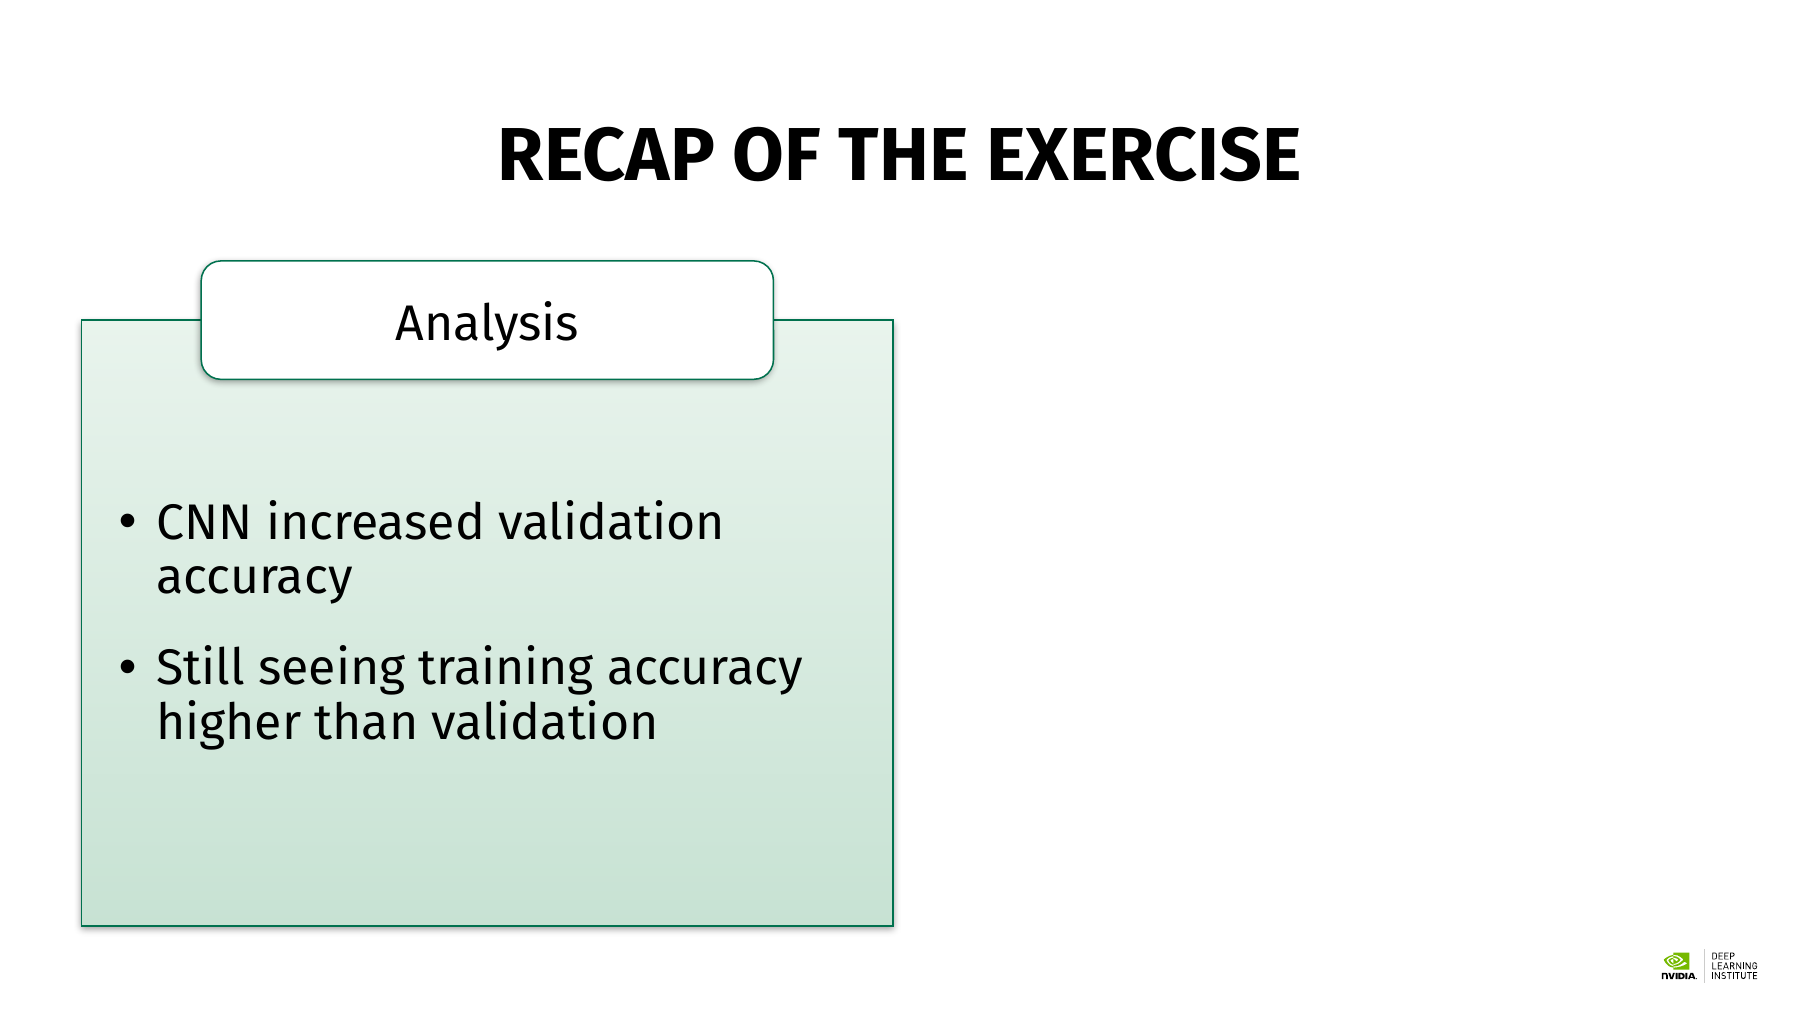

# Recap of the exercise
Analysis
CNN increased validation accuracy
Still seeing training accuracy higher than validation